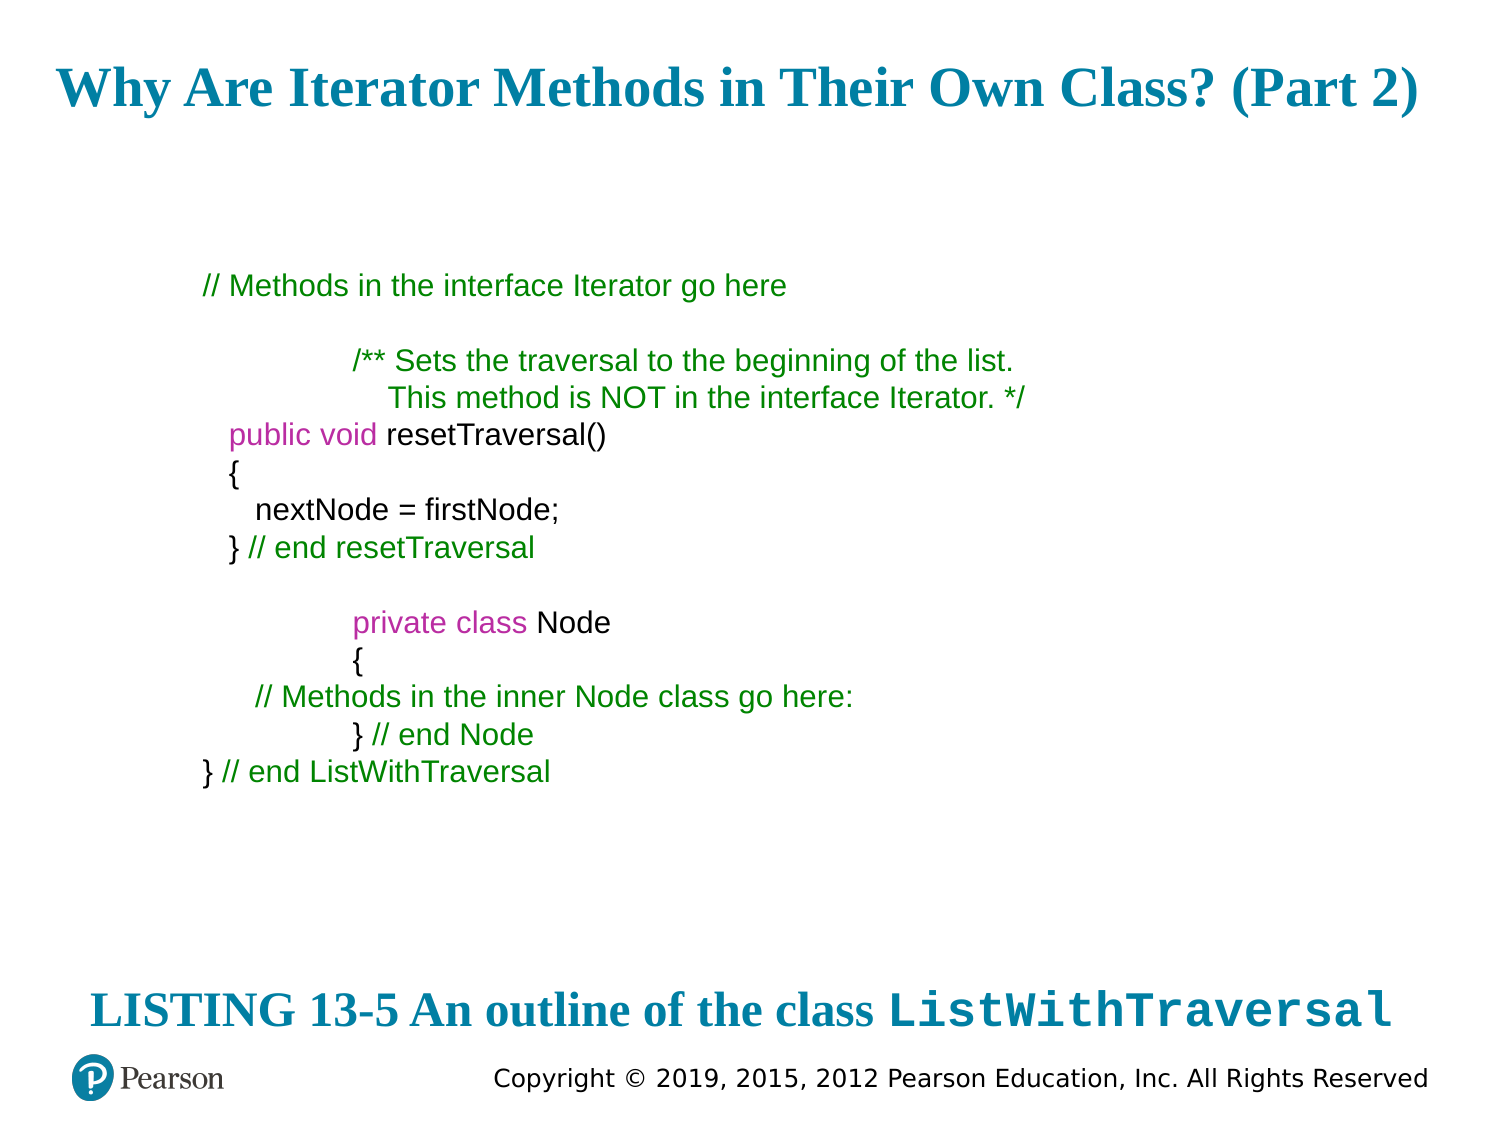

# Why Are Iterator Methods in Their Own Class? (Part 2)
// Methods in the interface Iterator go here

	/** Sets the traversal to the beginning of the list.
	    This method is NOT in the interface Iterator. */
   public void resetTraversal()
   {
      nextNode = firstNode;
   } // end resetTraversal

	private class Node
	{
      // Methods in the inner Node class go here:
	} // end Node
} // end ListWithTraversal
LISTING 13-5 An outline of the class ListWithTraversal